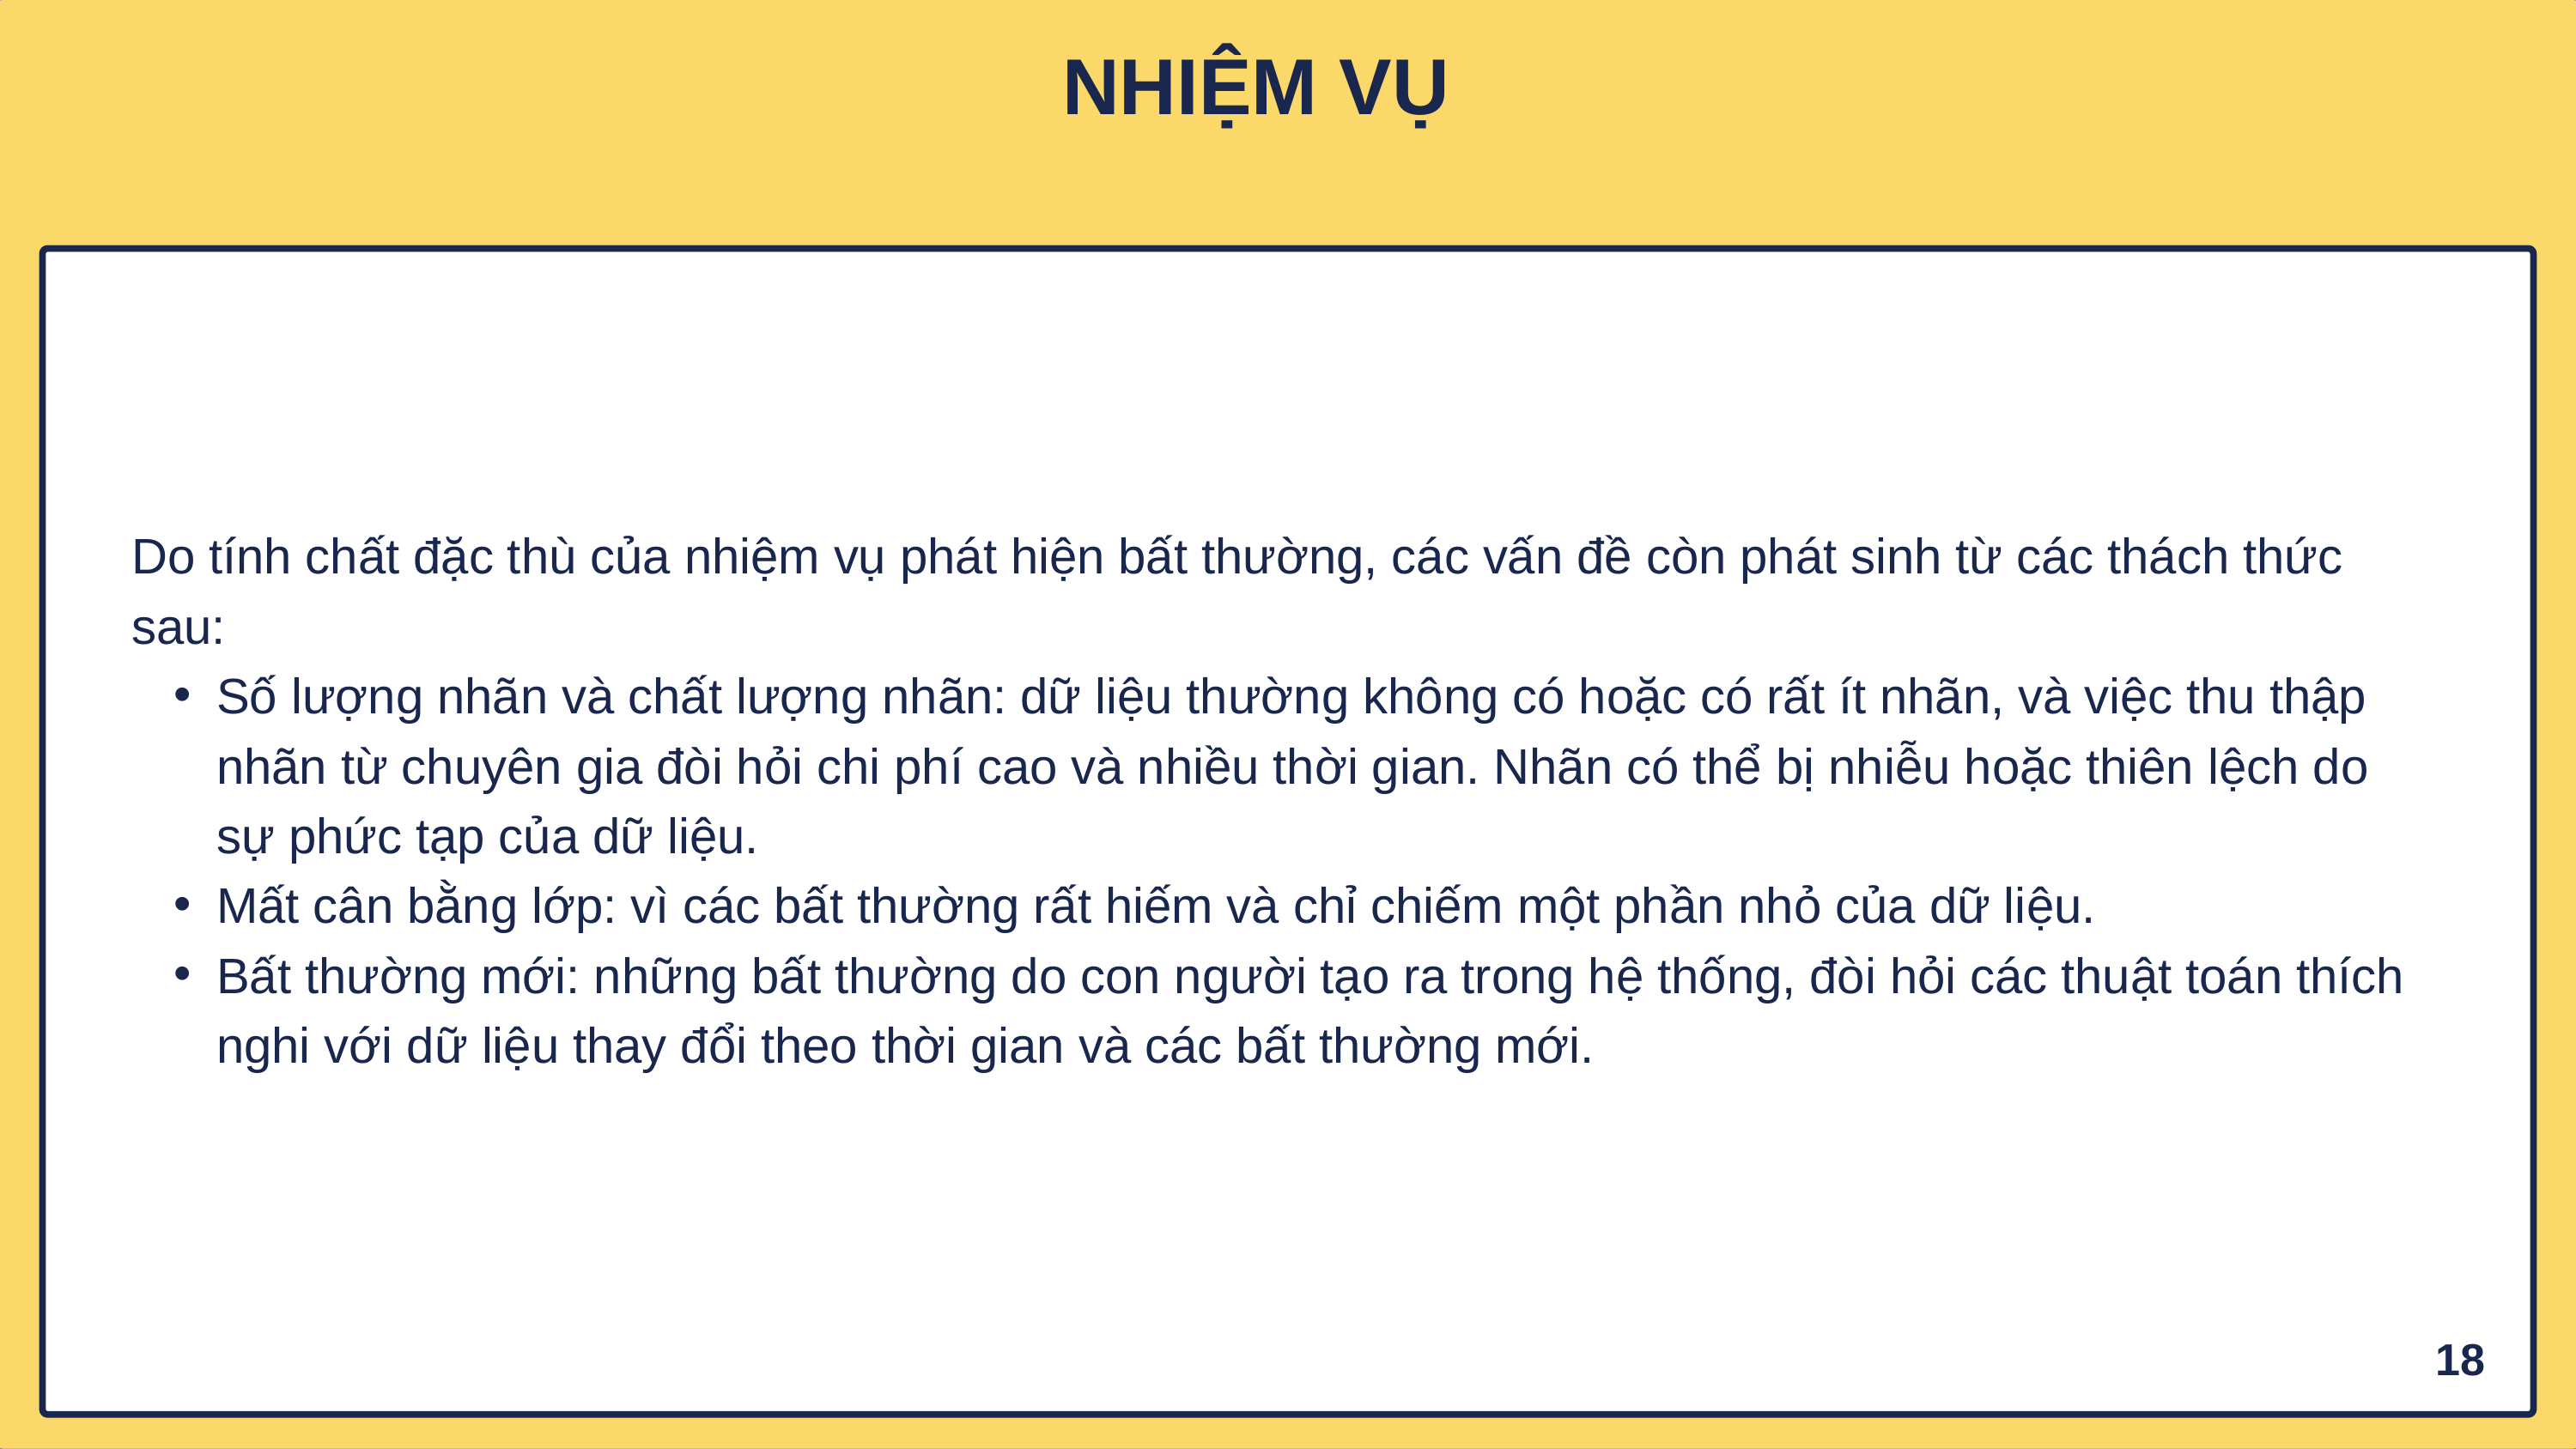

NHIỆM VỤ
Do tính chất đặc thù của nhiệm vụ phát hiện bất thường, các vấn đề còn phát sinh từ các thách thức sau:
Số lượng nhãn và chất lượng nhãn: dữ liệu thường không có hoặc có rất ít nhãn, và việc thu thập nhãn từ chuyên gia đòi hỏi chi phí cao và nhiều thời gian. Nhãn có thể bị nhiễu hoặc thiên lệch do sự phức tạp của dữ liệu.
Mất cân bằng lớp: vì các bất thường rất hiếm và chỉ chiếm một phần nhỏ của dữ liệu.
Bất thường mới: những bất thường do con người tạo ra trong hệ thống, đòi hỏi các thuật toán thích nghi với dữ liệu thay đổi theo thời gian và các bất thường mới.
18